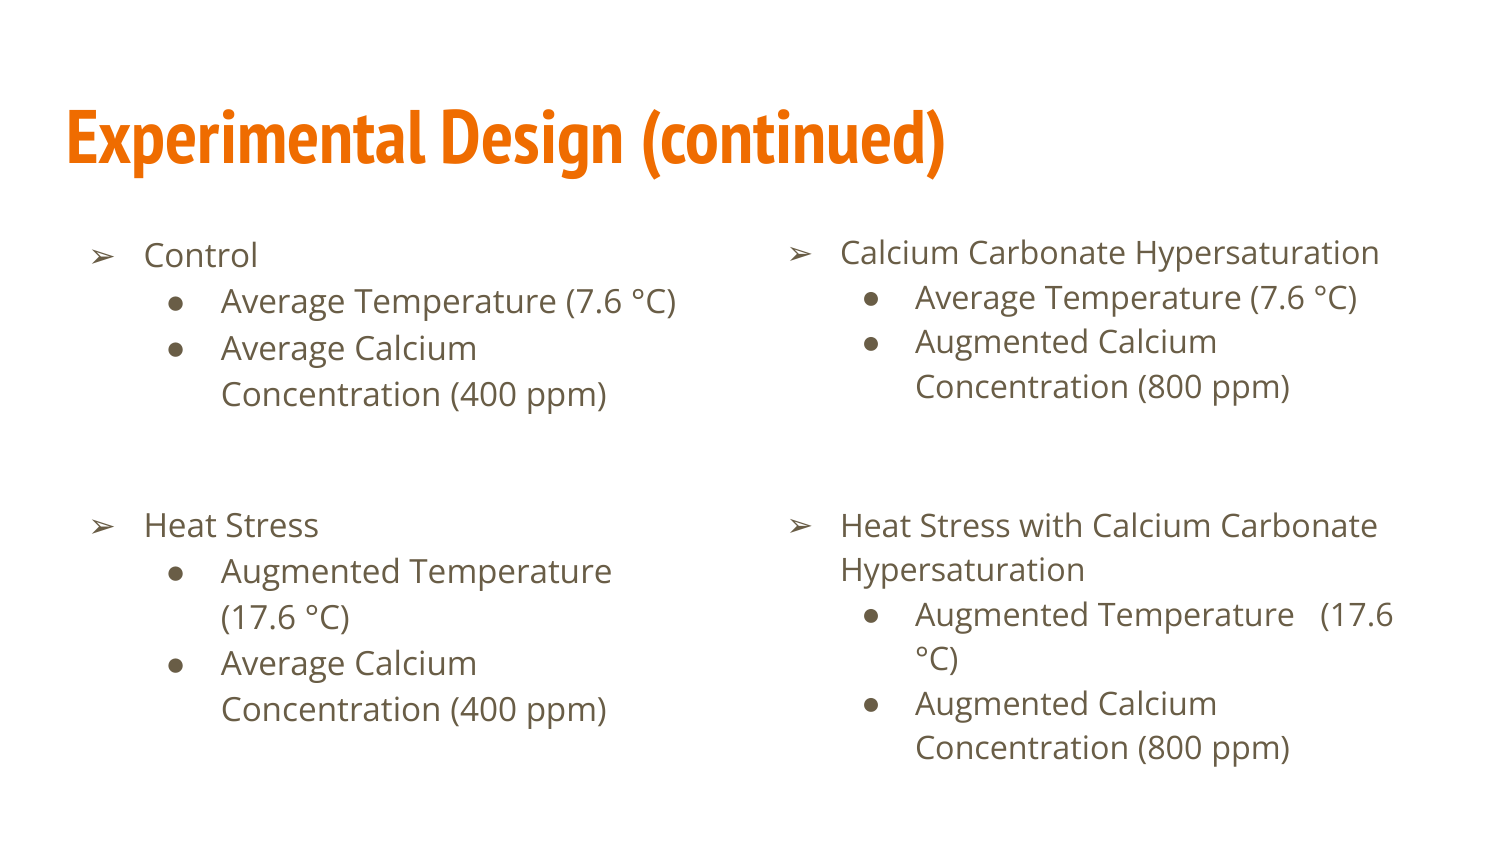

# Experimental Design (continued)
Control
Average Temperature (7.6 °C)
Average Calcium Concentration (400 ppm)

Heat Stress
Augmented Temperature (17.6 °C)
Average Calcium Concentration (400 ppm)
Calcium Carbonate Hypersaturation
Average Temperature (7.6 °C)
Augmented Calcium Concentration (800 ppm)

Heat Stress with Calcium Carbonate Hypersaturation
Augmented Temperature   (17.6 °C)
Augmented Calcium Concentration (800 ppm)